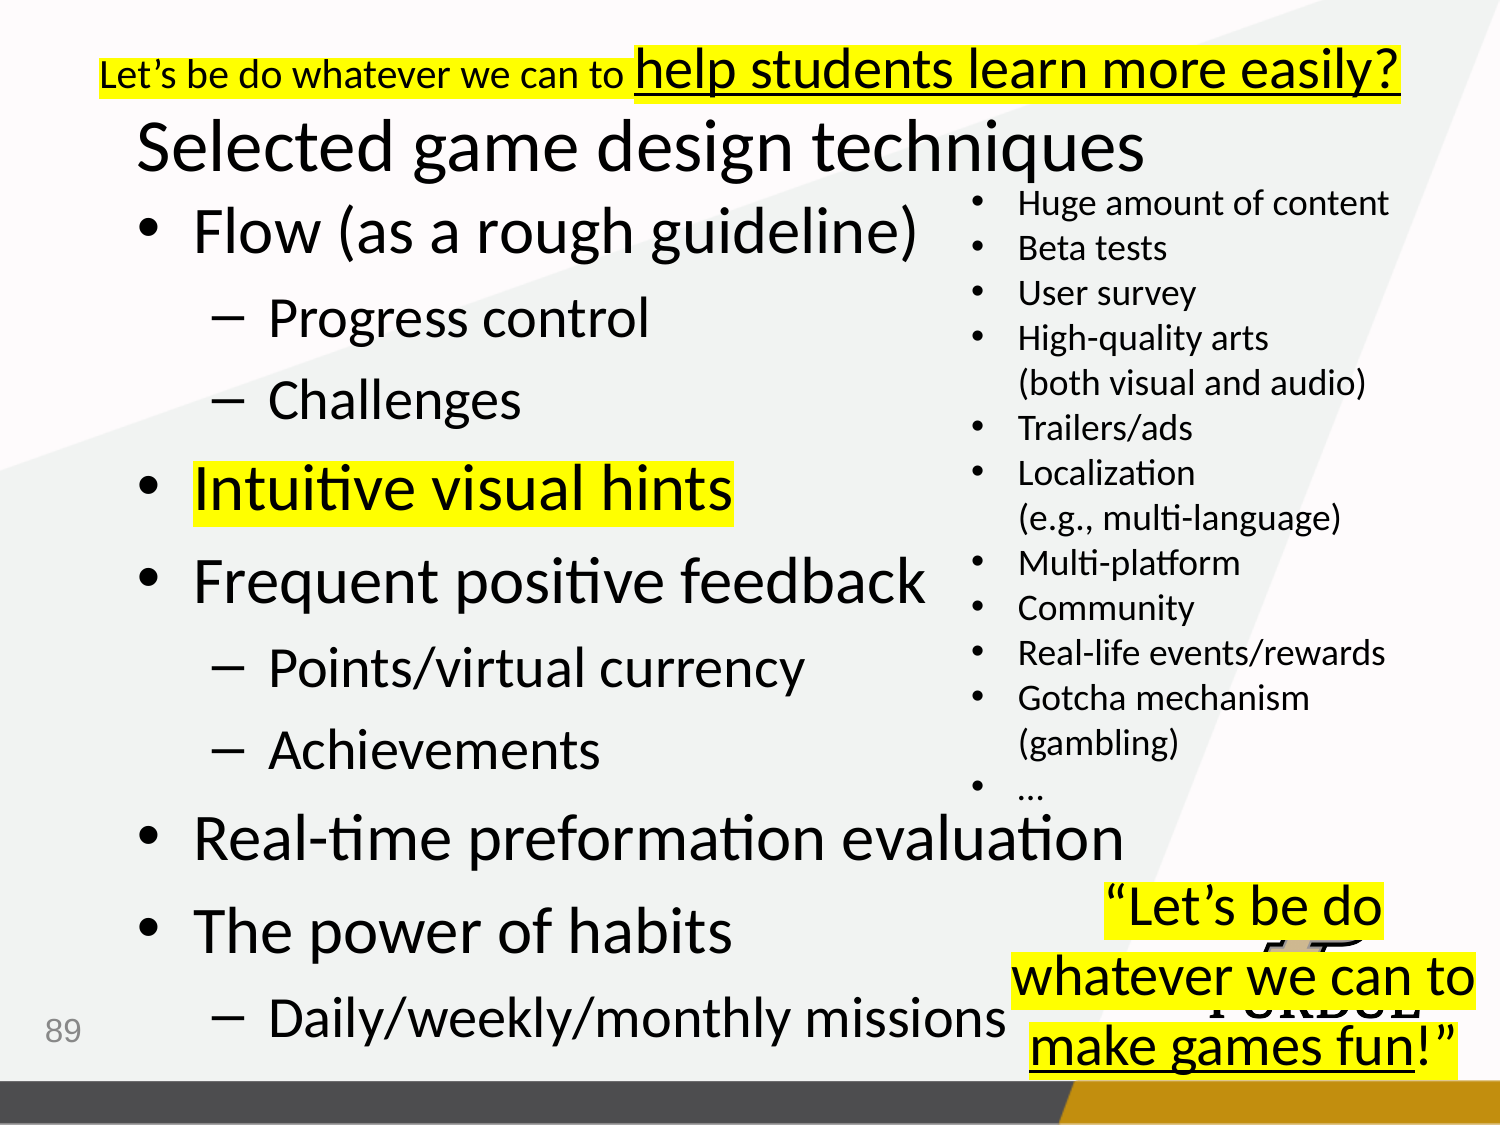

Let’s be do whatever we can to help students learn more easily?
Selected game design techniques
Flow (as a rough guideline)
Progress control
Challenges
Intuitive visual hints
Frequent positive feedback
Points/virtual currency
Achievements
Real-time preformation evaluation
The power of habits
Daily/weekly/monthly missions
Huge amount of content
Beta tests
User survey
High-quality arts
(both visual and audio)
Trailers/ads
Localization
(e.g., multi-language)
Multi-platform
Community
Real-life events/rewards
Gotcha mechanism
(gambling)
…

“Let’s be do whatever we can to make games fun!”
89